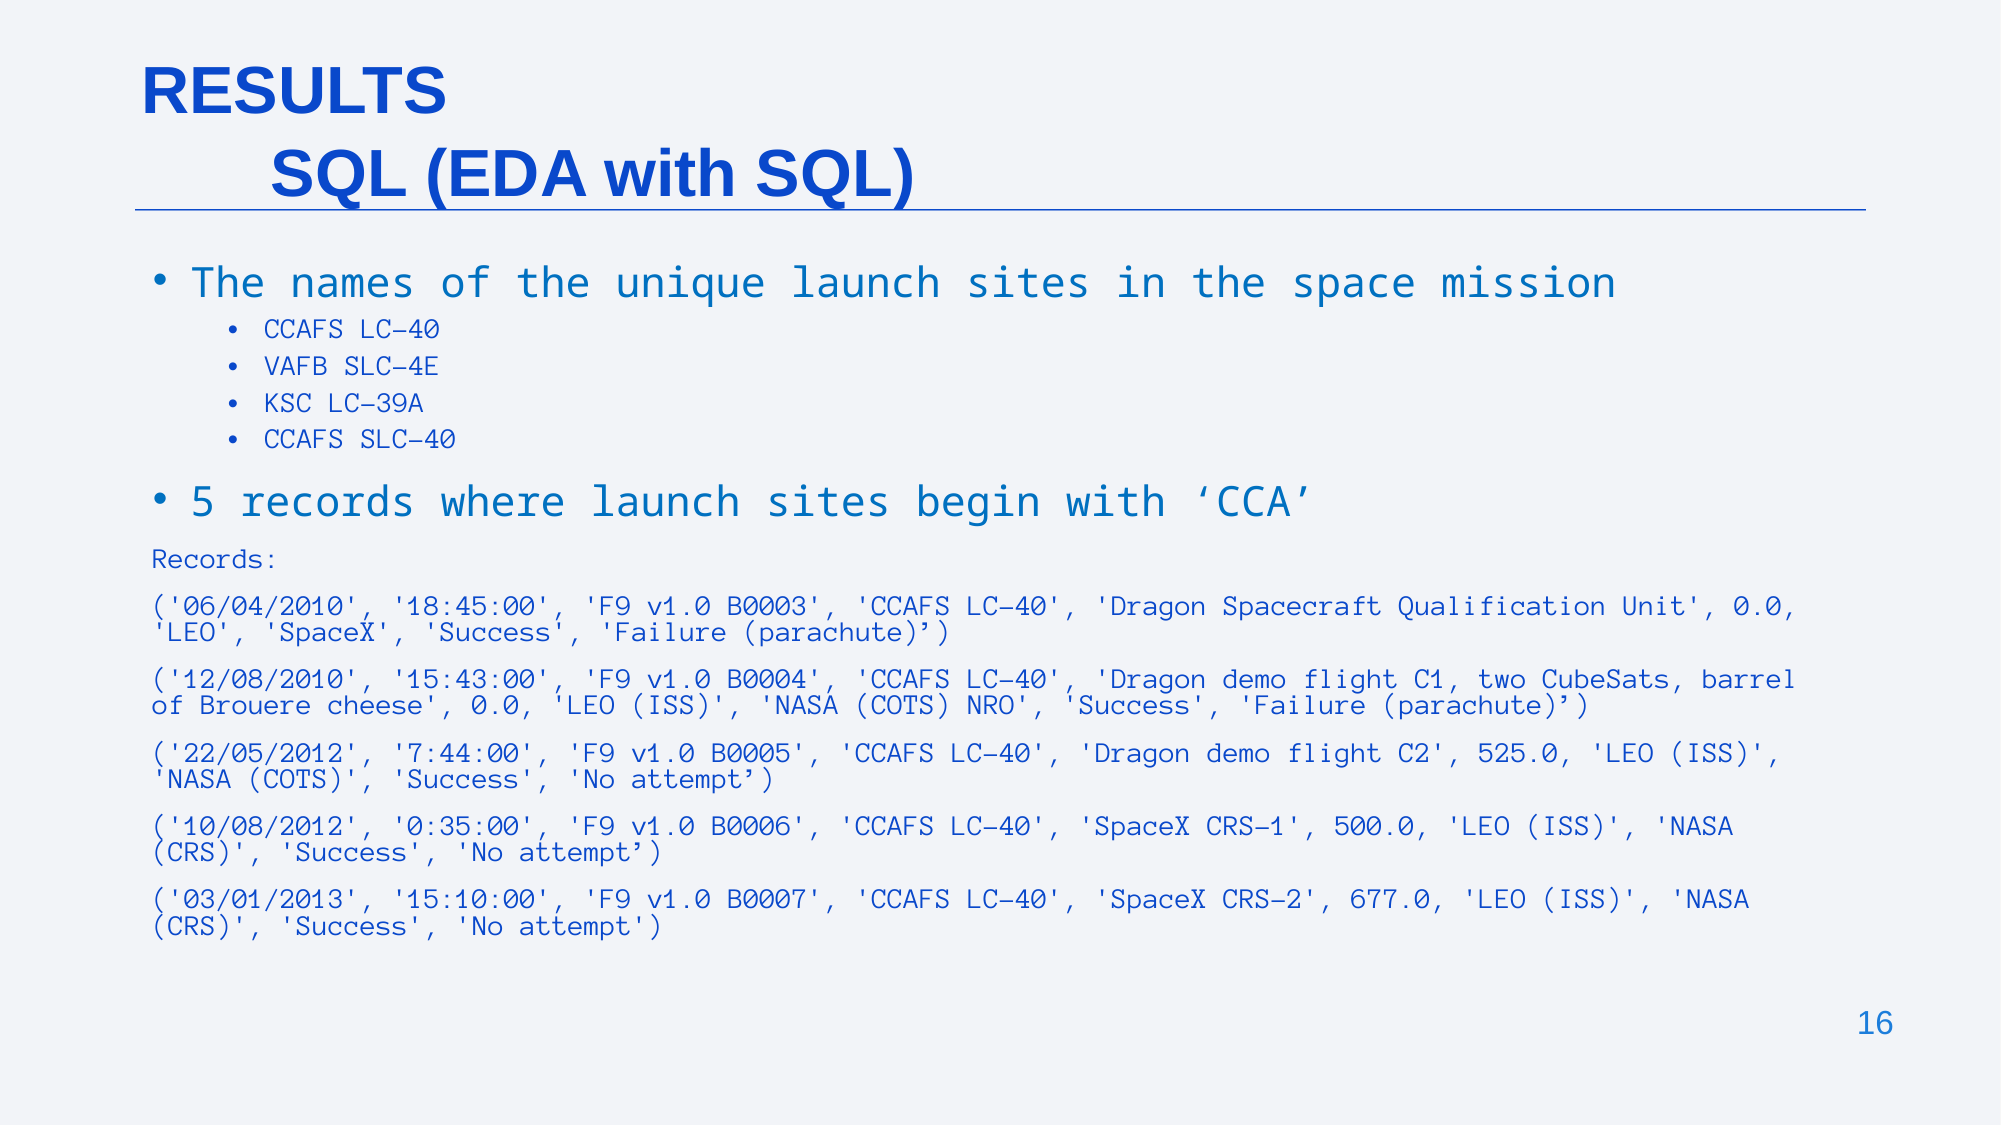

RESULTS
       SQL (EDA with SQL)
The names of the unique launch sites in the space mission
CCAFS LC-40
VAFB SLC-4E
KSC LC-39A
CCAFS SLC-40
5 records where launch sites begin with ‘CCA’
Records:
('06/04/2010', '18:45:00', 'F9 v1.0 B0003', 'CCAFS LC-40', 'Dragon Spacecraft Qualification Unit', 0.0, 'LEO', 'SpaceX', 'Success', 'Failure (parachute)’)
('12/08/2010', '15:43:00', 'F9 v1.0 B0004', 'CCAFS LC-40', 'Dragon demo flight C1, two CubeSats, barrel of Brouere cheese', 0.0, 'LEO (ISS)', 'NASA (COTS) NRO', 'Success', 'Failure (parachute)’)
('22/05/2012', '7:44:00', 'F9 v1.0 B0005', 'CCAFS LC-40', 'Dragon demo flight C2', 525.0, 'LEO (ISS)', 'NASA (COTS)', 'Success', 'No attempt’)
('10/08/2012', '0:35:00', 'F9 v1.0 B0006', 'CCAFS LC-40', 'SpaceX CRS-1', 500.0, 'LEO (ISS)', 'NASA (CRS)', 'Success', 'No attempt’)
('03/01/2013', '15:10:00', 'F9 v1.0 B0007', 'CCAFS LC-40', 'SpaceX CRS-2', 677.0, 'LEO (ISS)', 'NASA (CRS)', 'Success', 'No attempt')
16